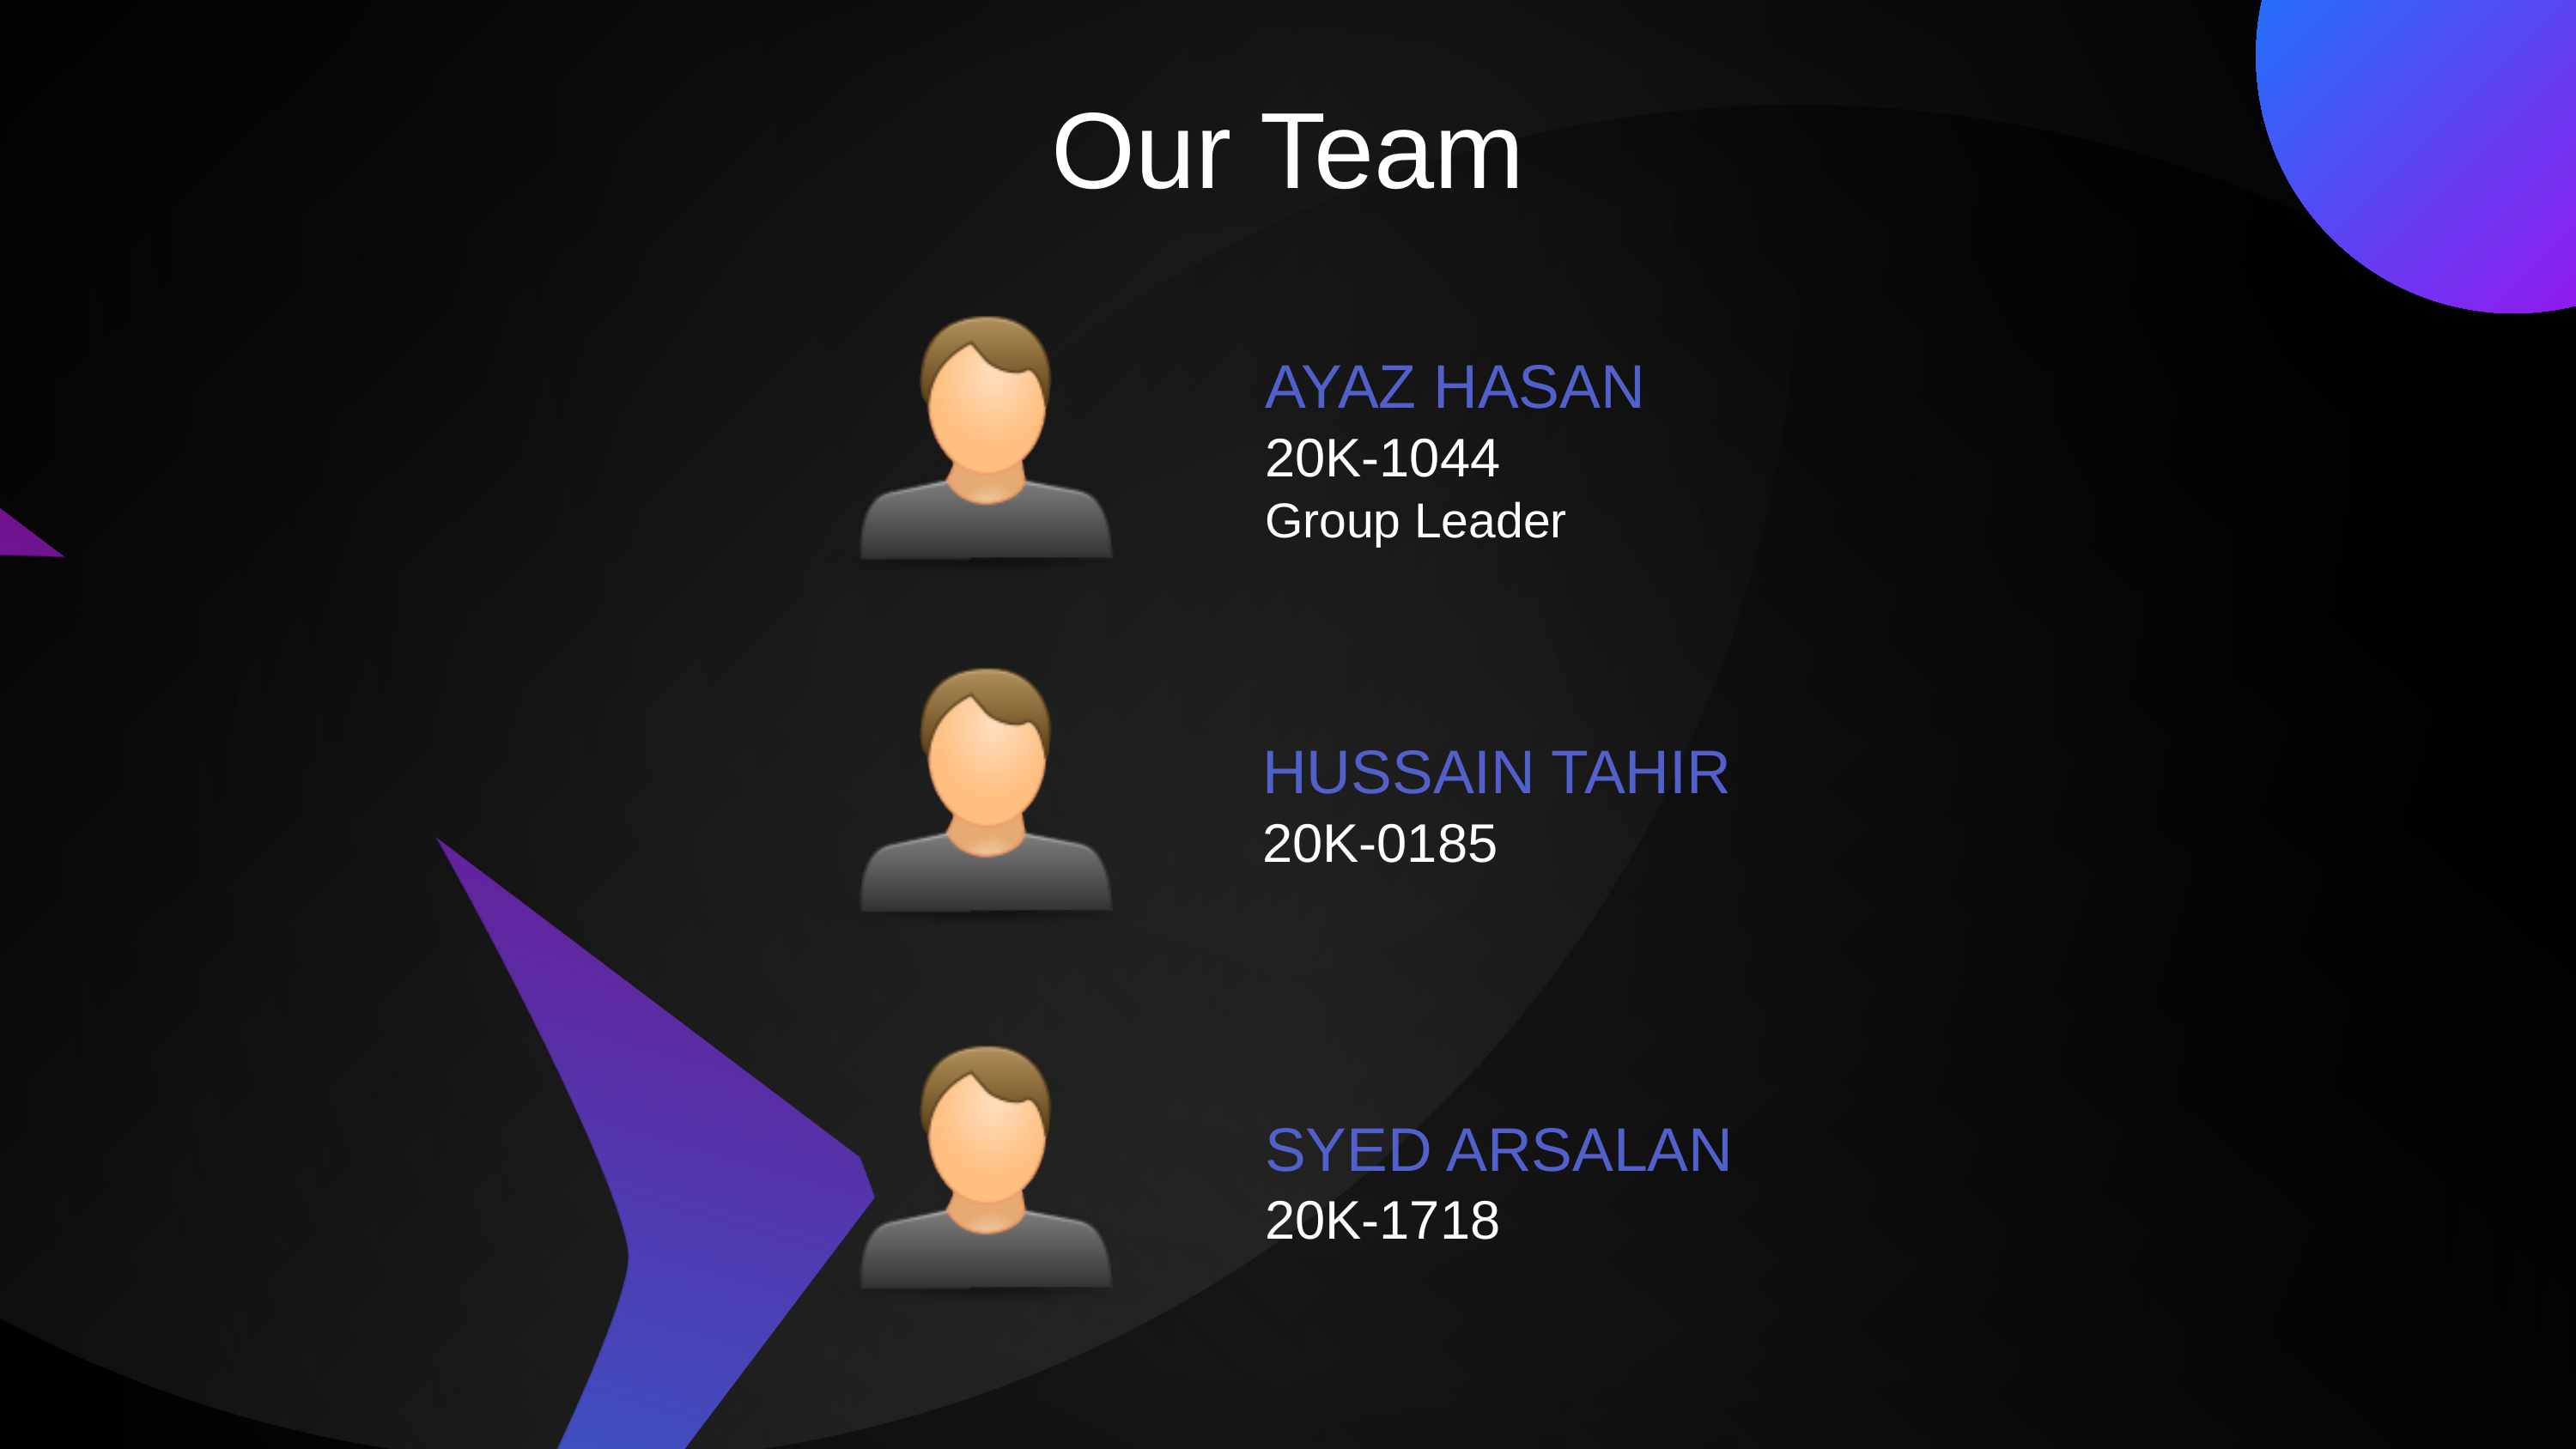

Our Team

AYAZ HASAN
20K-1044
Group Leader

HUSSAIN TAHIR
20K-0185

SYED ARSALAN
20K-1718